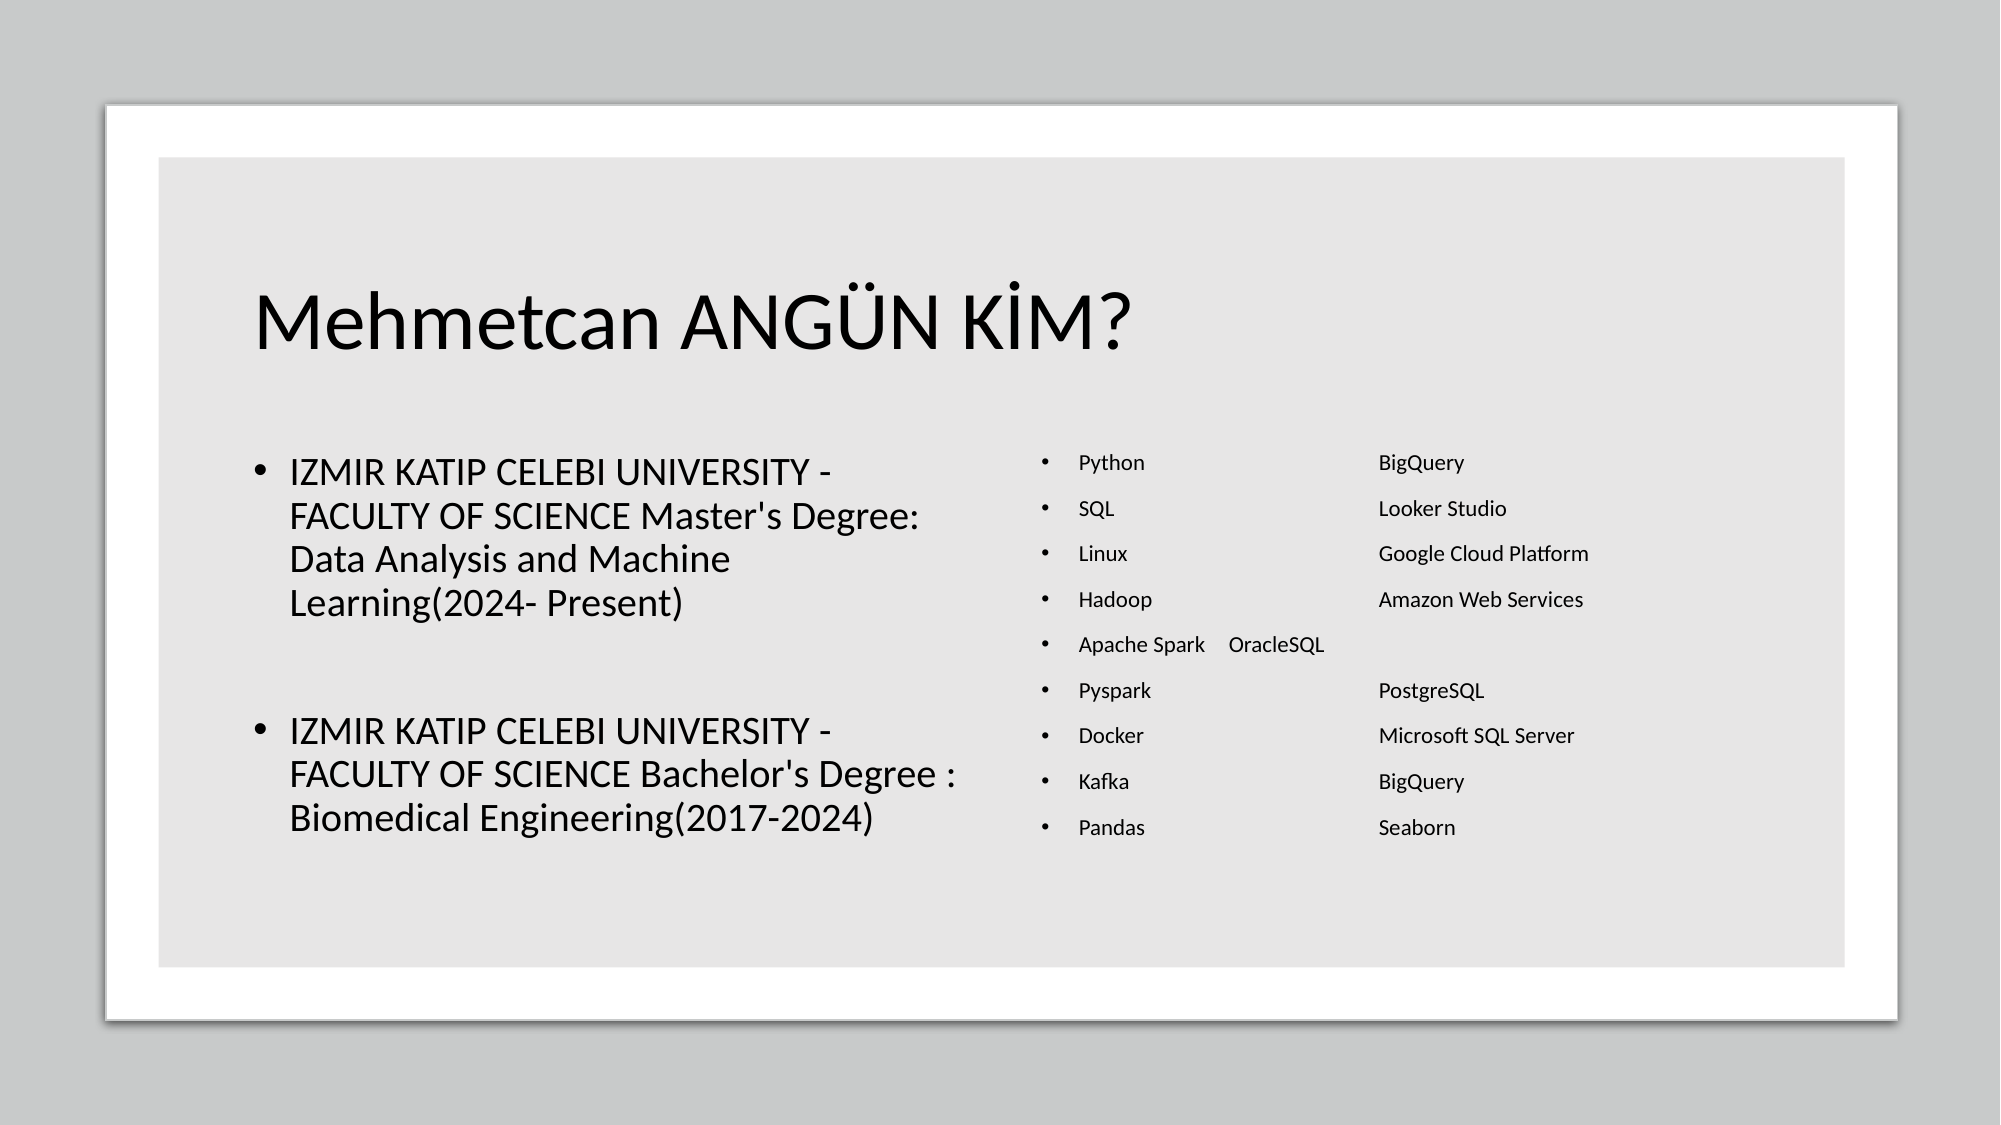

# Mehmetcan ANGÜN KİM?
IZMIR KATIP CELEBI UNIVERSITY - FACULTY OF SCIENCE Master's Degree: Data Analysis and Machine Learning(2024- Present)

IZMIR KATIP CELEBI UNIVERSITY - FACULTY OF SCIENCE Bachelor's Degree : Biomedical Engineering(2017-2024)

Python 		BigQuery
SQL 		Looker Studio
Linux 		Google Cloud Platform
Hadoop 		Amazon Web Services
Apache Spark	OracleSQL
Pyspark 		PostgreSQL
Docker 		Microsoft SQL Server
Kafka 		BigQuery
Pandas 		Seaborn